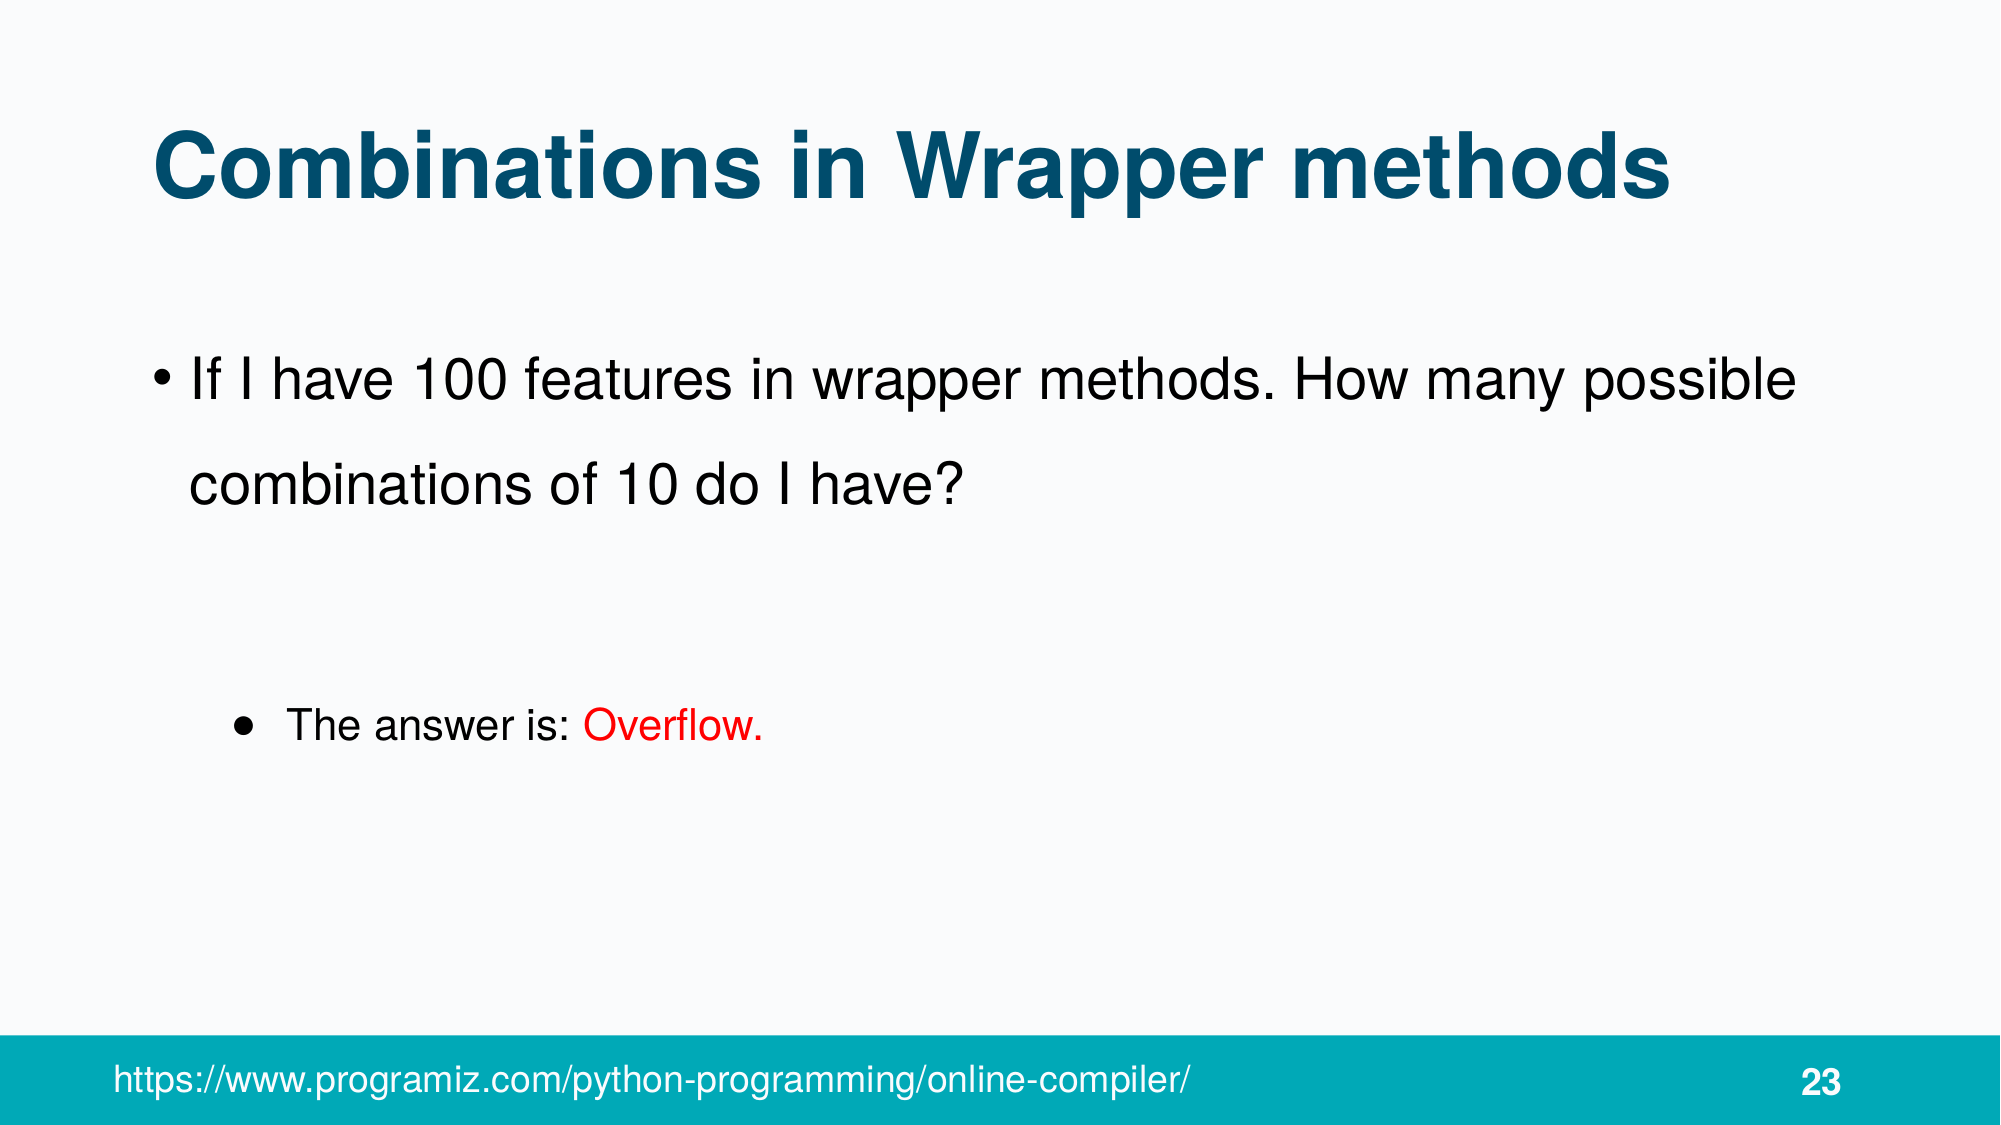

# Combinations in Wrapper methods
If I have 100 features in wrapper methods. How many possible combinations of 10 do I have?

The answer is: Overflow.

https://www.programiz.com/python-programming/online-compiler/
23